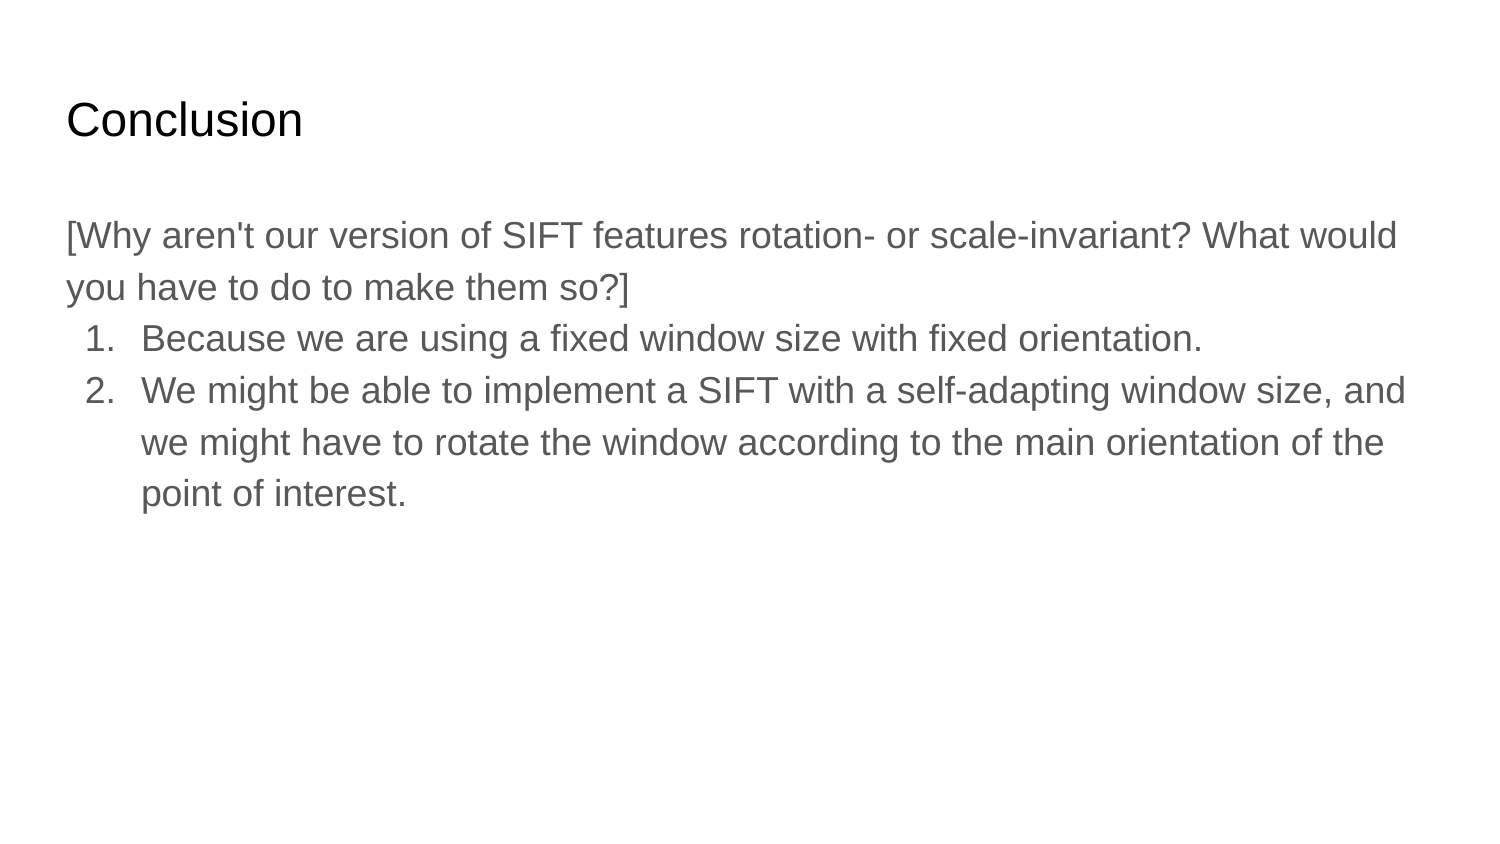

# Conclusion
[Why aren't our version of SIFT features rotation- or scale-invariant? What would you have to do to make them so?]
Because we are using a fixed window size with fixed orientation.
We might be able to implement a SIFT with a self-adapting window size, and we might have to rotate the window according to the main orientation of the point of interest.